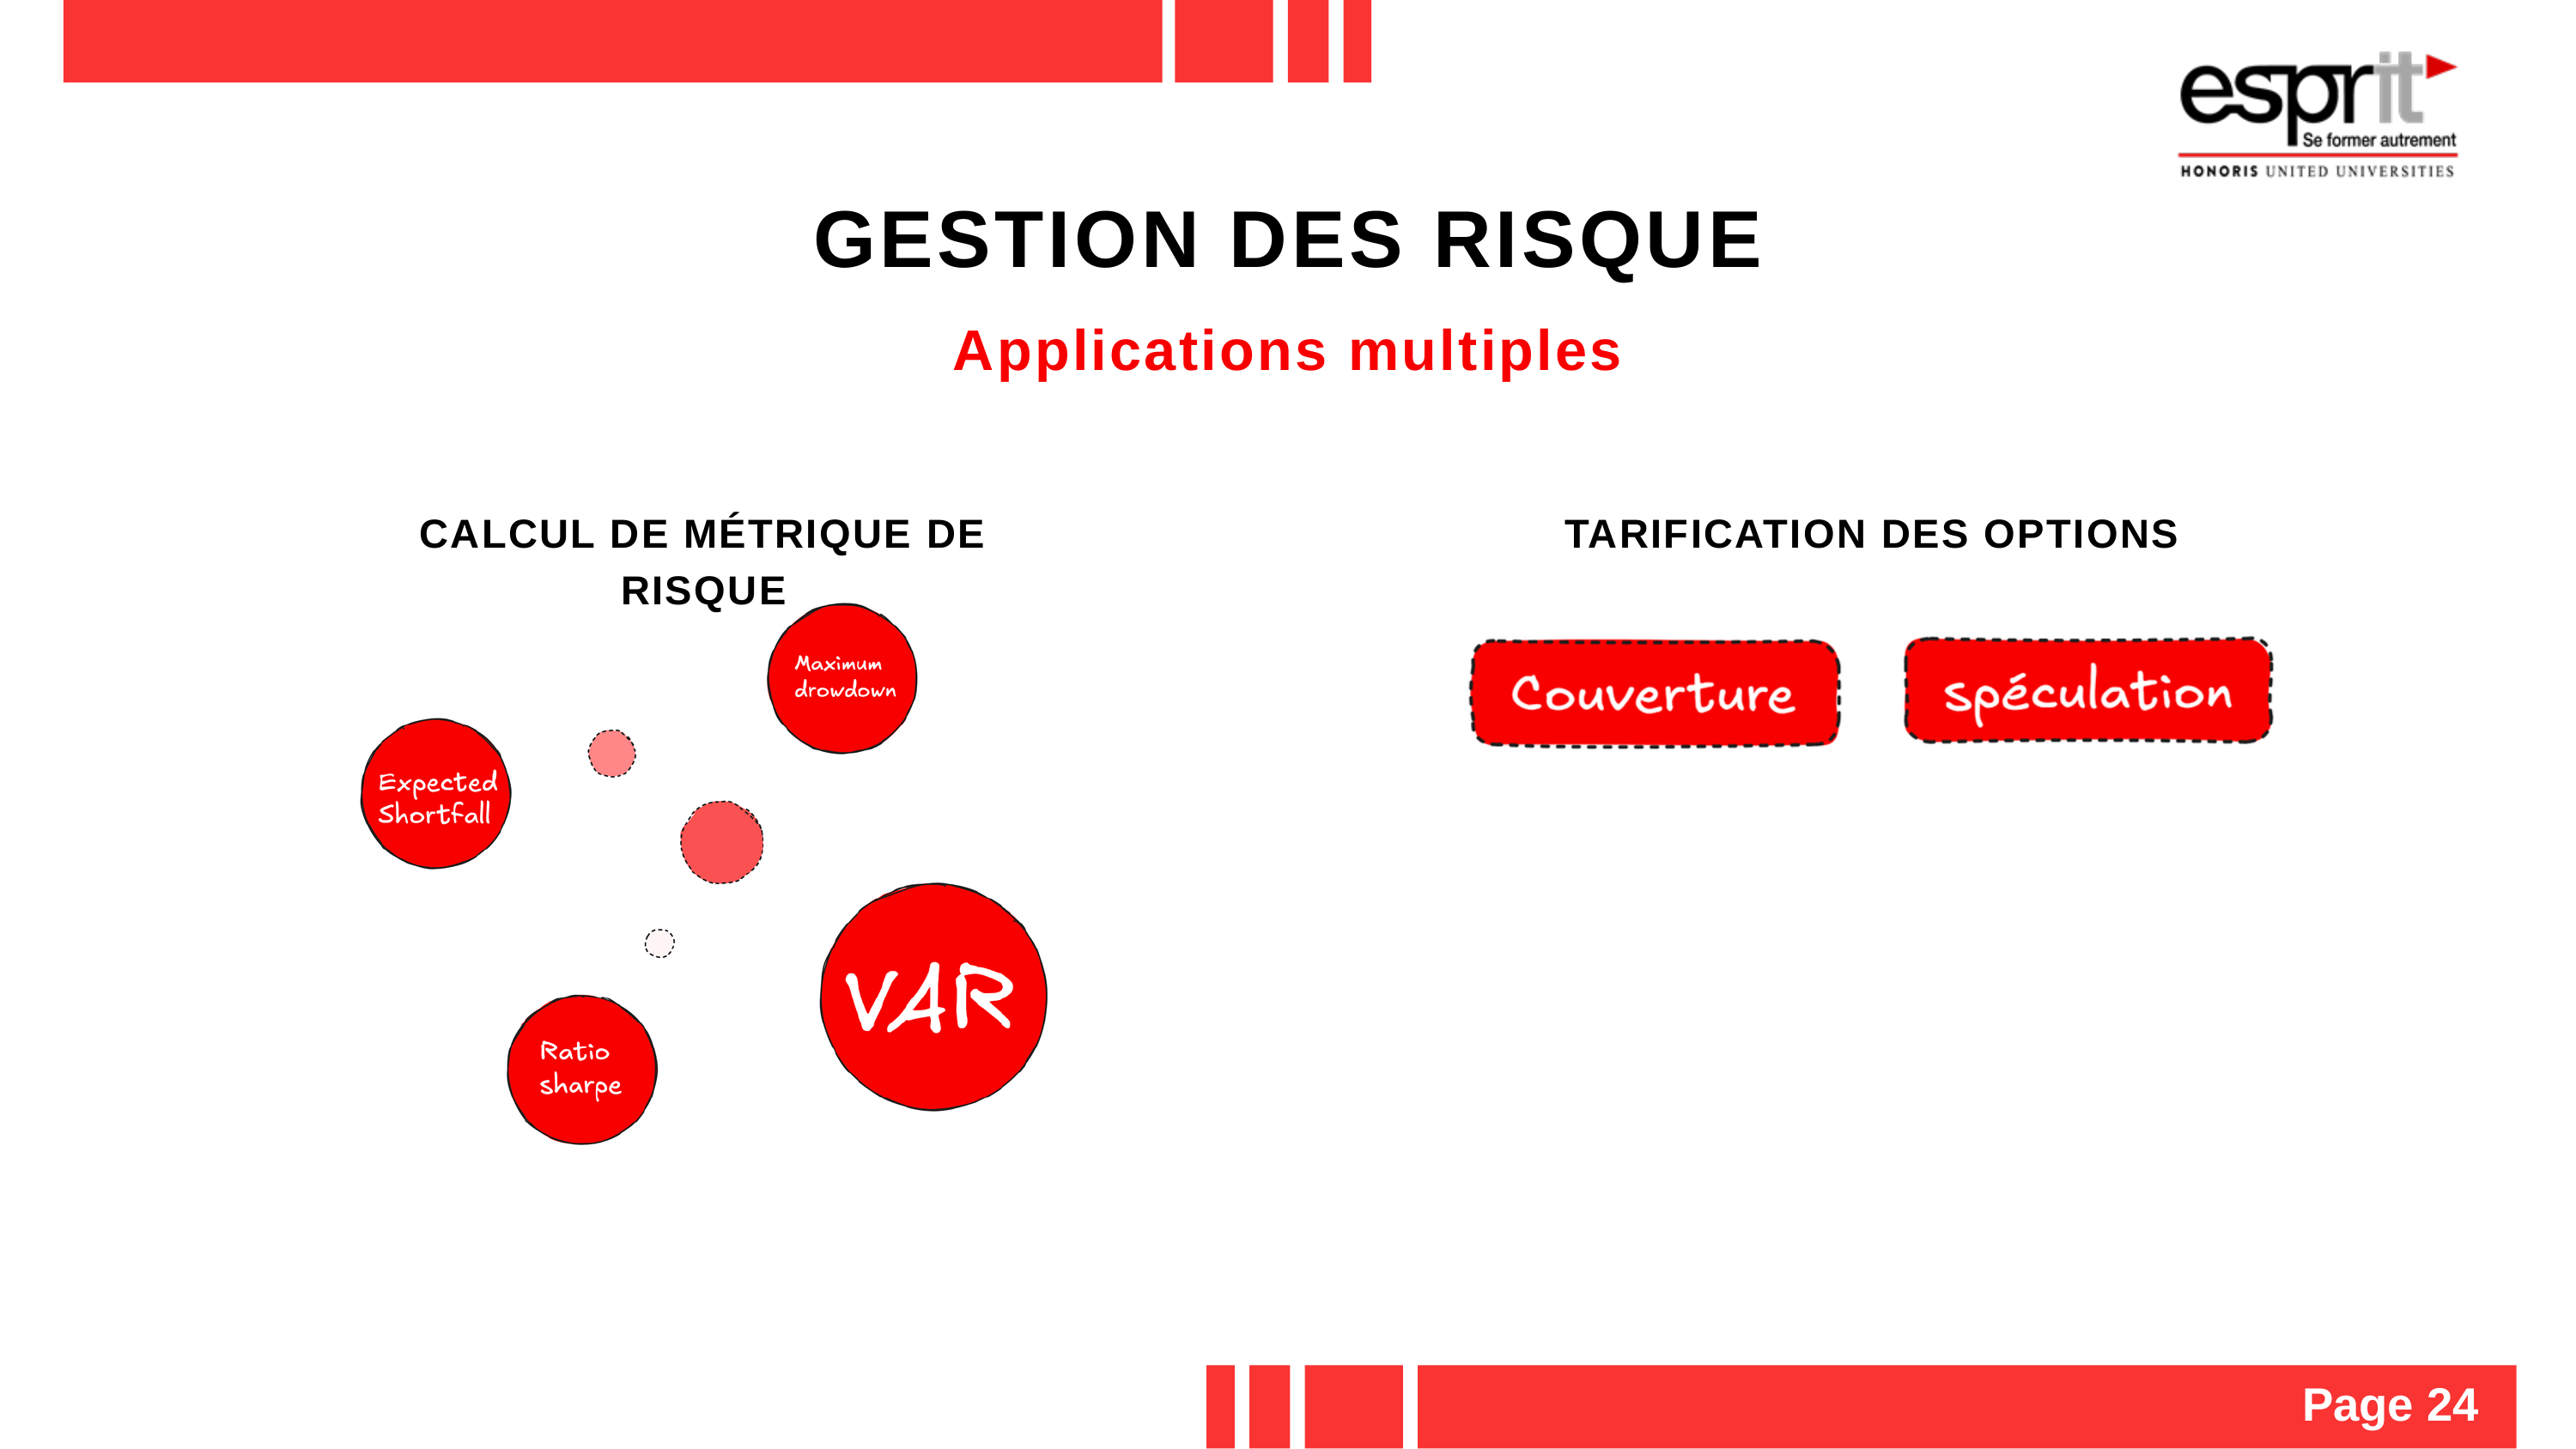

GESTION DES RISQUE
Applications multiples
CALCUL DE MÉTRIQUE DE RISQUE
TARIFICATION DES OPTIONS

Page 24